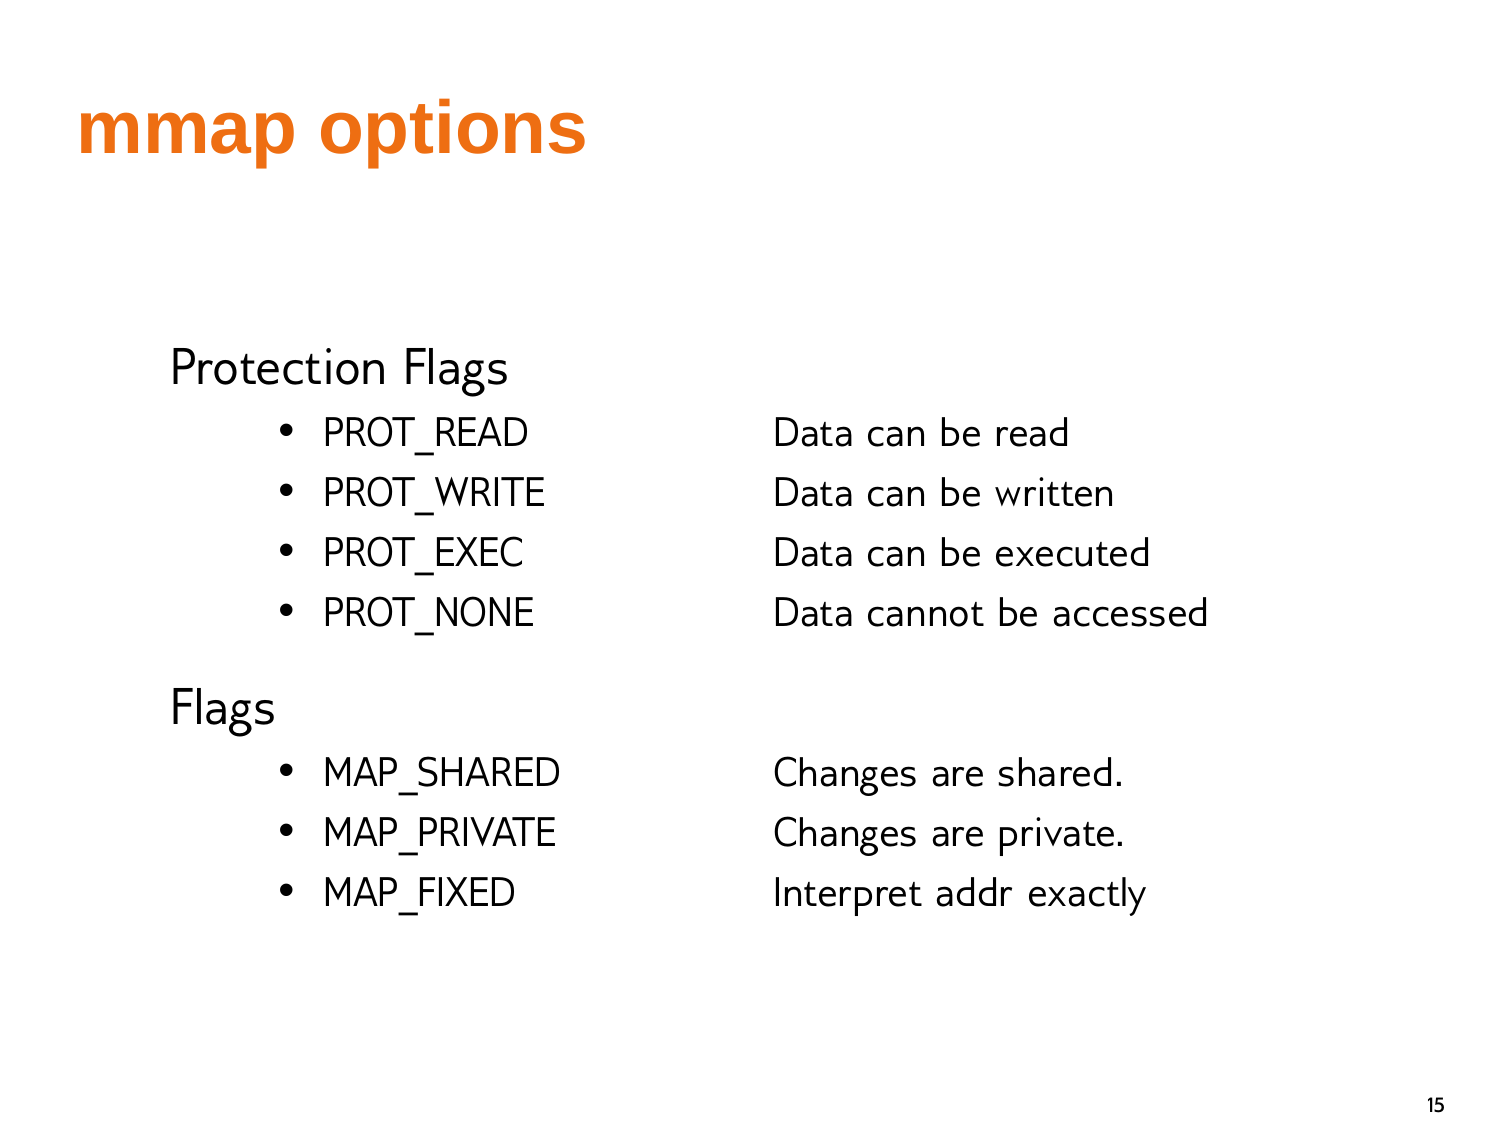

# mmap options
Protection Flags
PROT_READ		Data can be read
PROT_WRITE		Data can be written
PROT_EXEC		Data can be executed
PROT_NONE		Data cannot be accessed
Flags
MAP_SHARED		Changes are shared.
MAP_PRIVATE		Changes are private.
MAP_FIXED		Interpret addr exactly